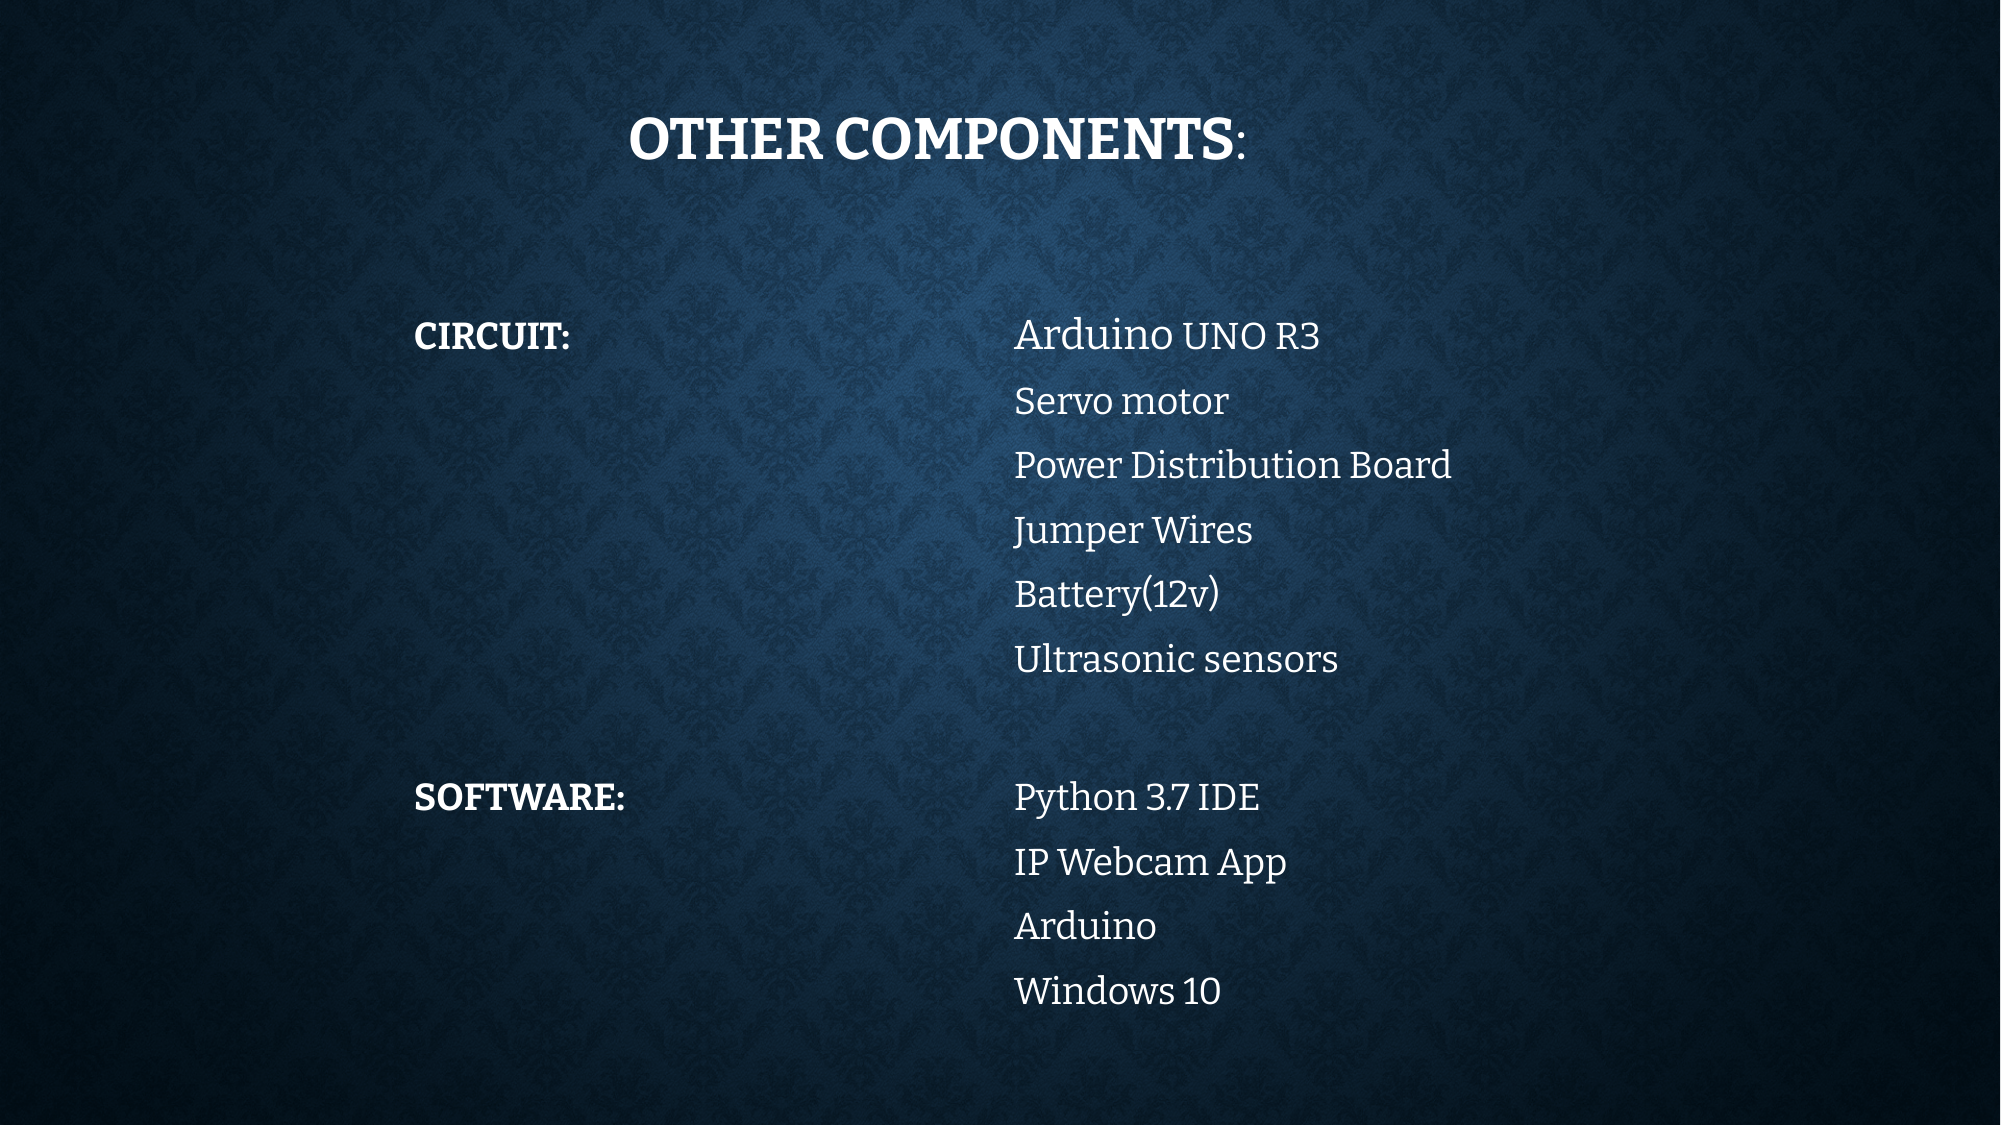

OTHER COMPONENTS:
CIRCUIT:			Arduino UNO R3
			Servo motor
			Power Distribution Board
			Jumper Wires
			Battery(12v)
			Ultrasonic sensors

SOFTWARE:			Python 3.7 IDE
			IP Webcam App
			Arduino
			Windows 10